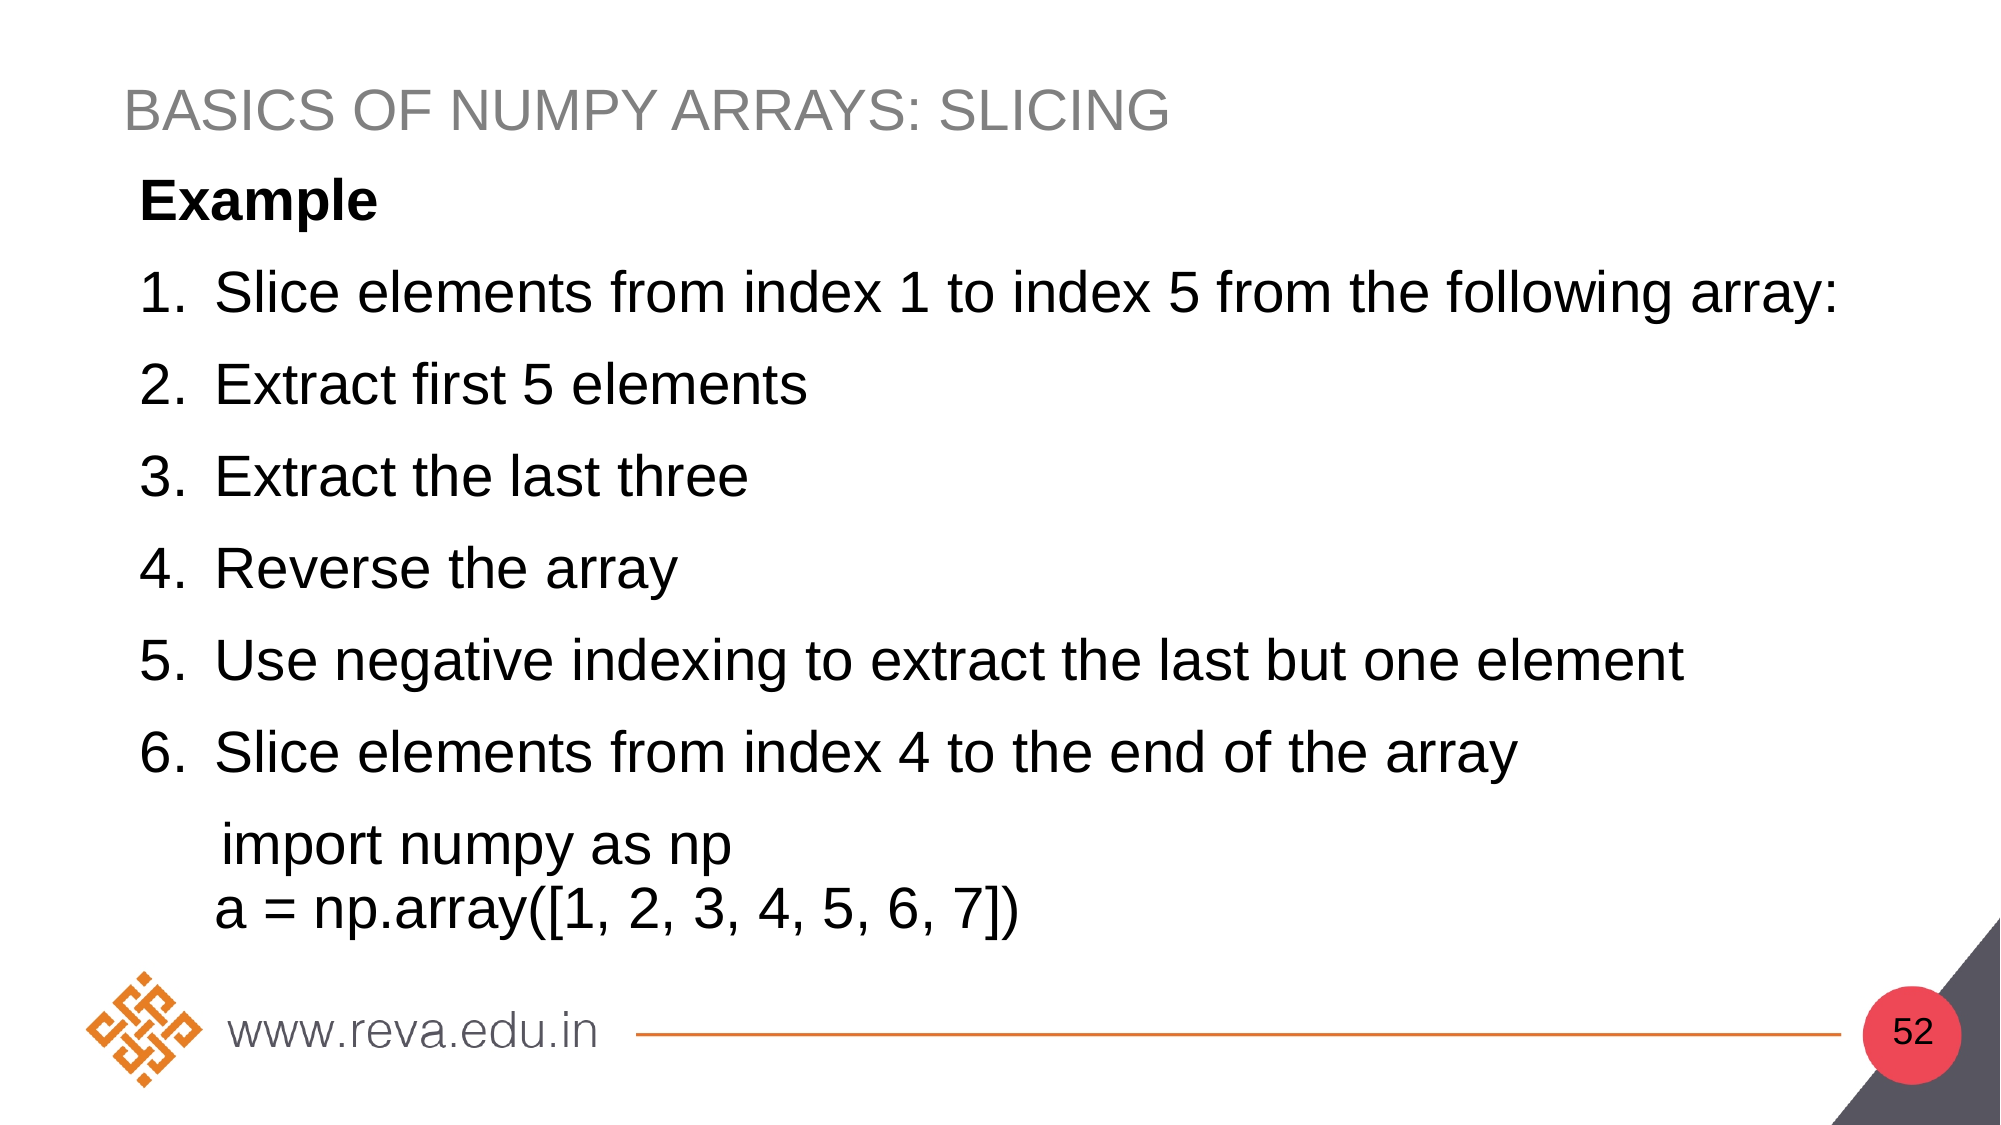

Basics of Numpy Arrays: slicing
Example
Slice elements from index 1 to index 5 from the following array:
Extract first 5 elements
Extract the last three
Reverse the array
Use negative indexing to extract the last but one element
Slice elements from index 4 to the end of the array
     import numpy as np
a = np.array([1, 2, 3, 4, 5, 6, 7])

52